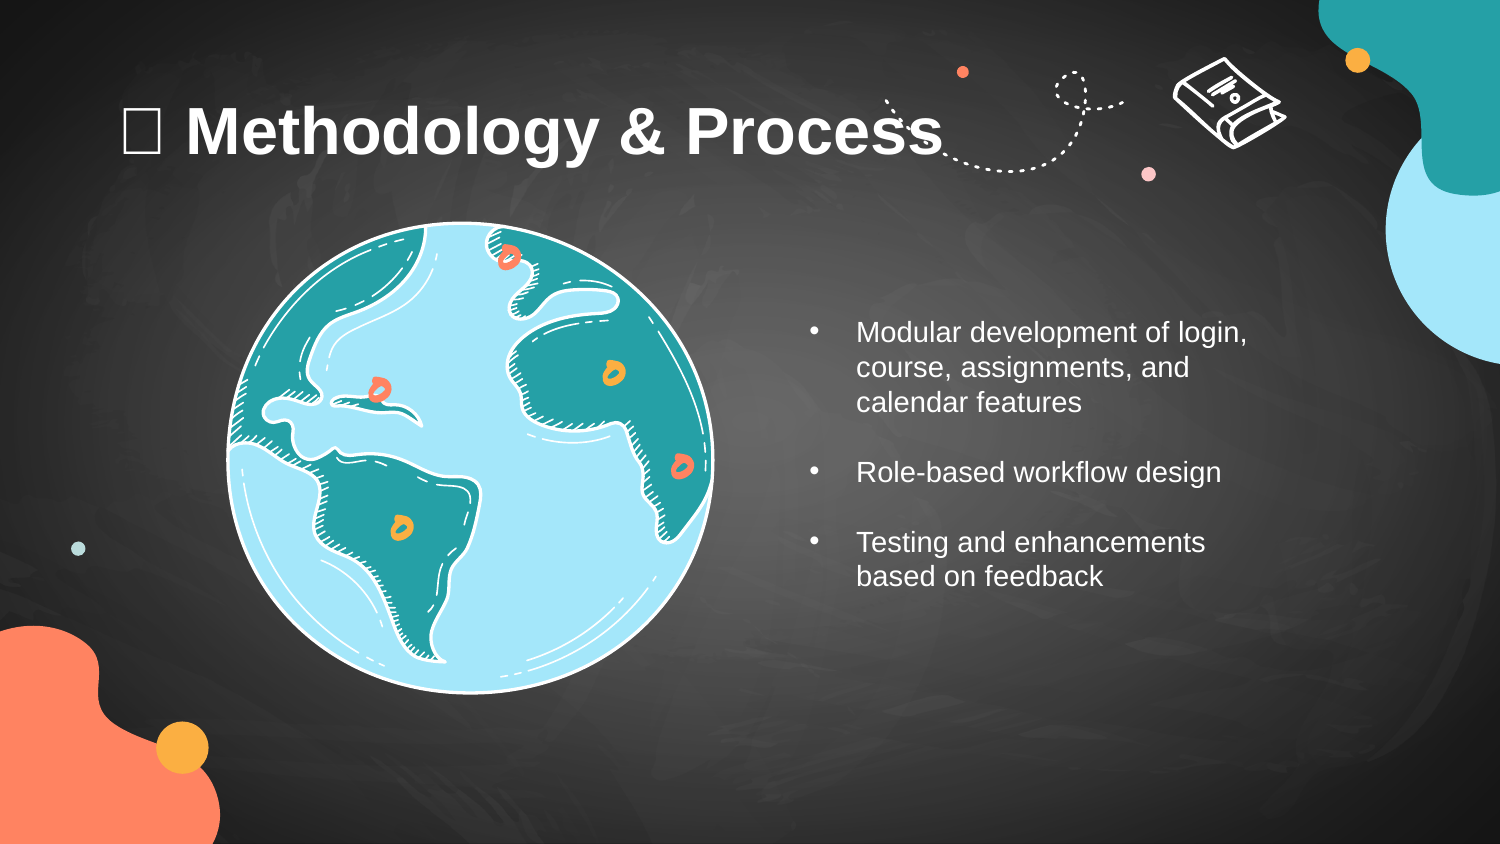

# 🧩 Methodology & Process

Modular development of login, course, assignments, and calendar features

Role-based workflow design

Testing and enhancements based on feedback